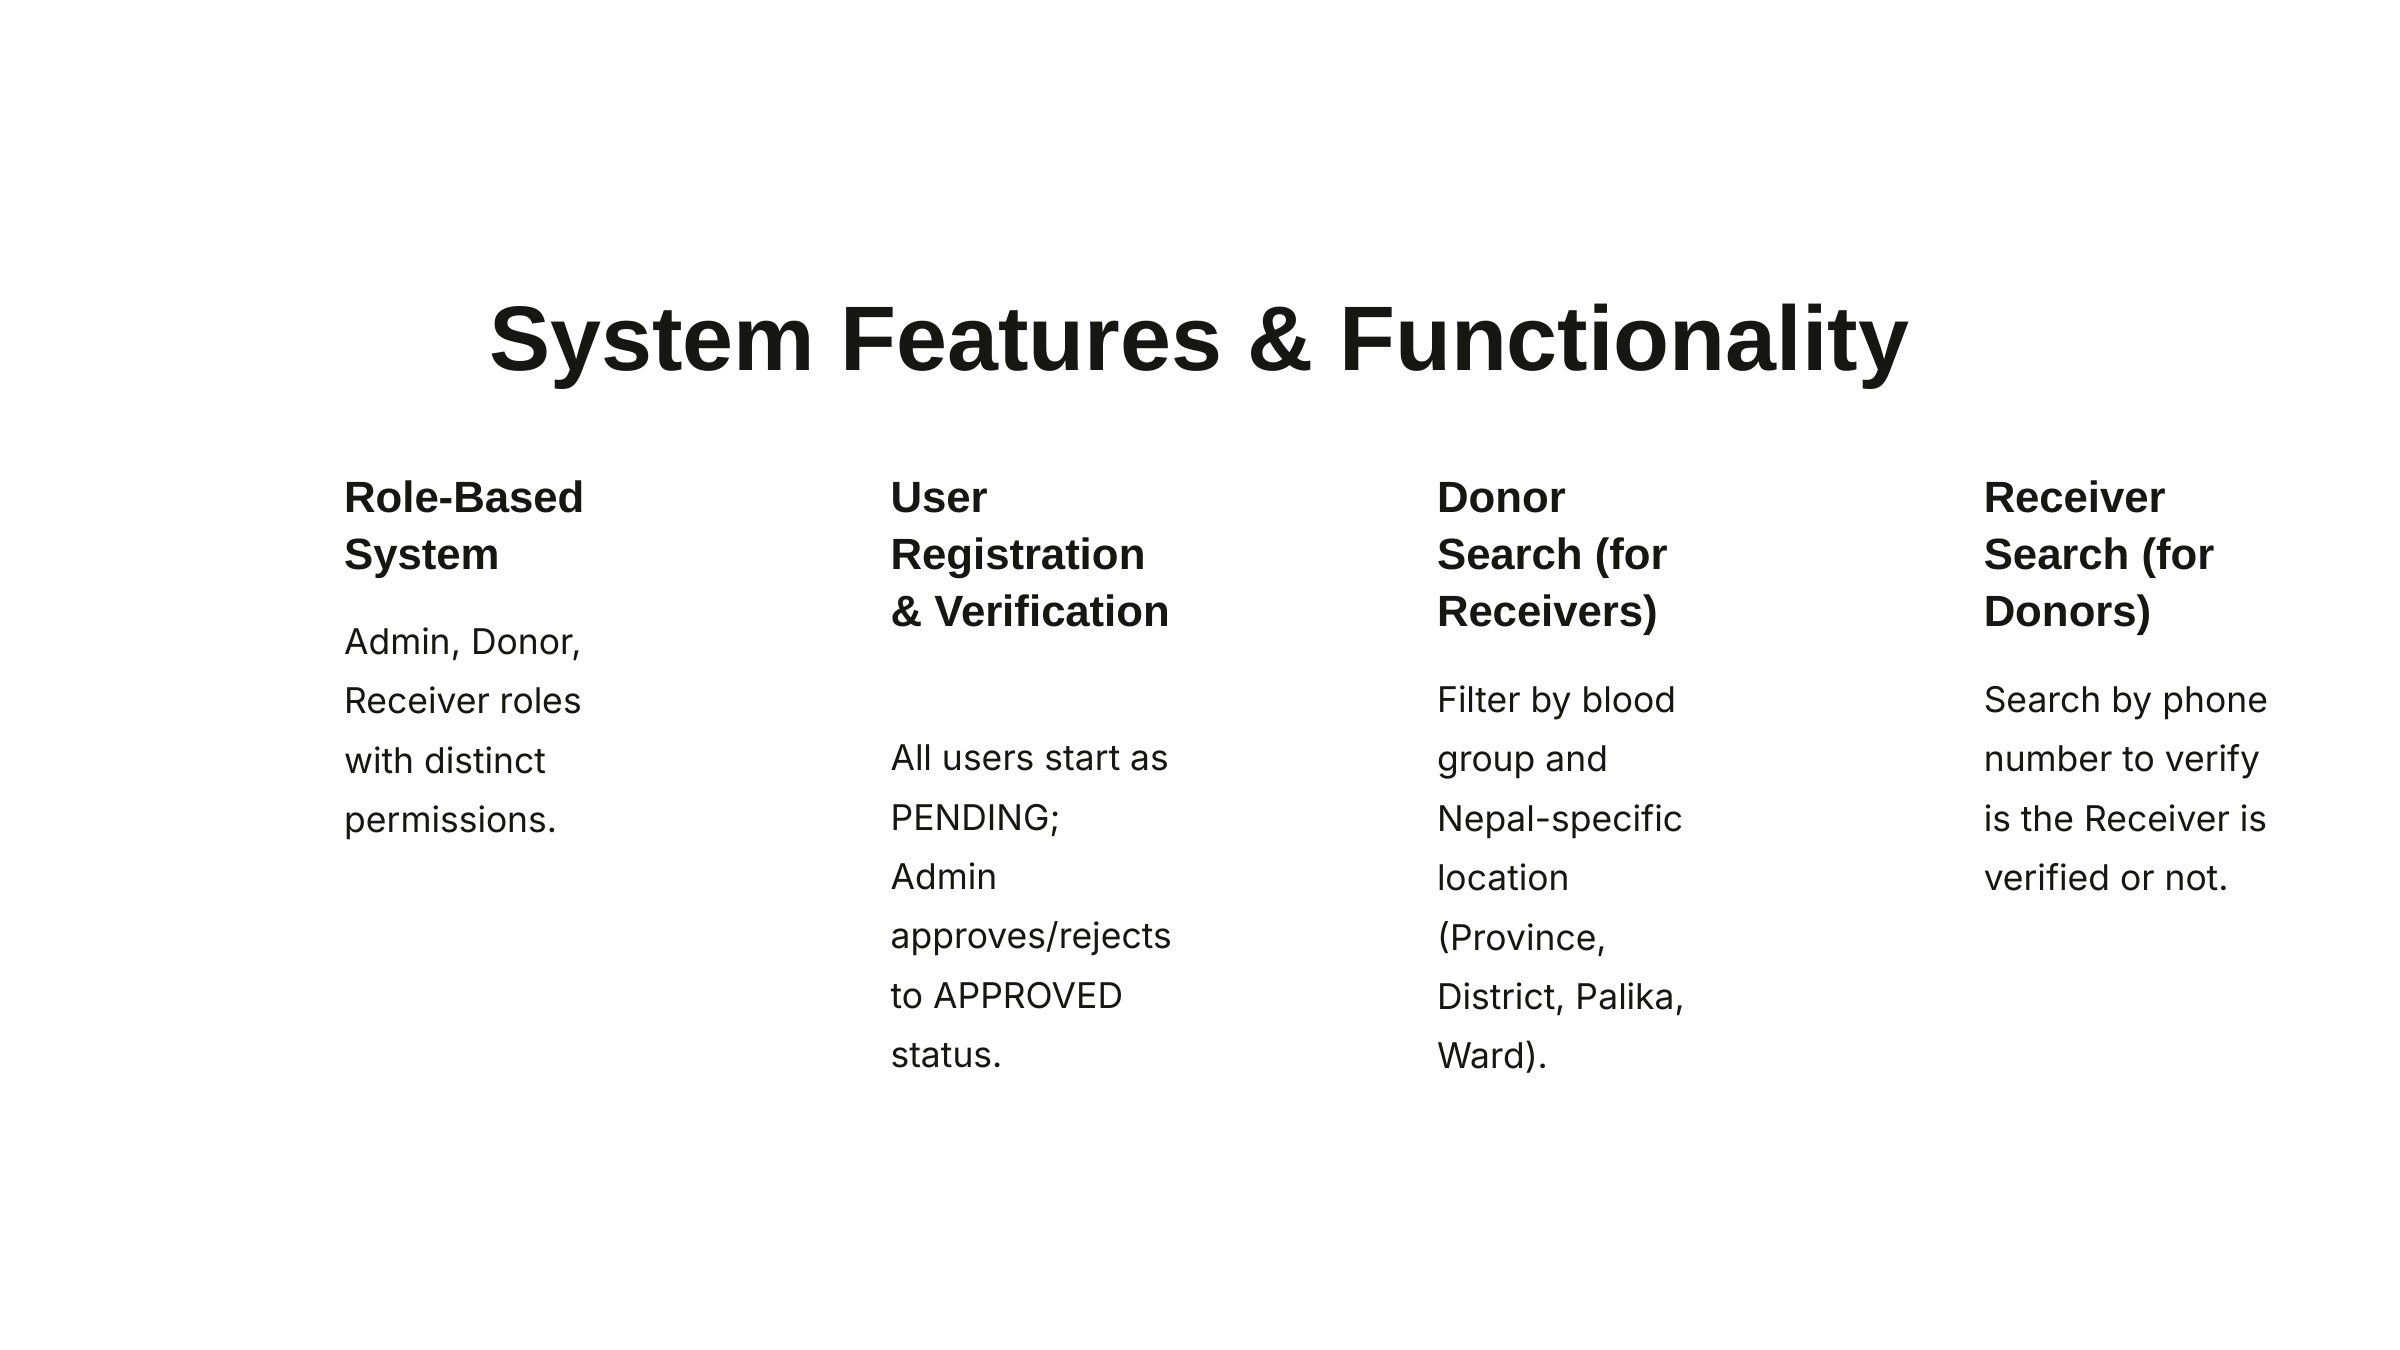

System Features & Functionality
Role-Based System
User Registration & Verification
Donor Search (for Receivers)
Receiver Search (for Donors)
Admin, Donor, Receiver roles with distinct permissions.
Search by phone number to verify is the Receiver is verified or not.
Filter by blood group and Nepal-specific location (Province, District, Palika, Ward).
All users start as PENDING; Admin approves/rejects to APPROVED status.